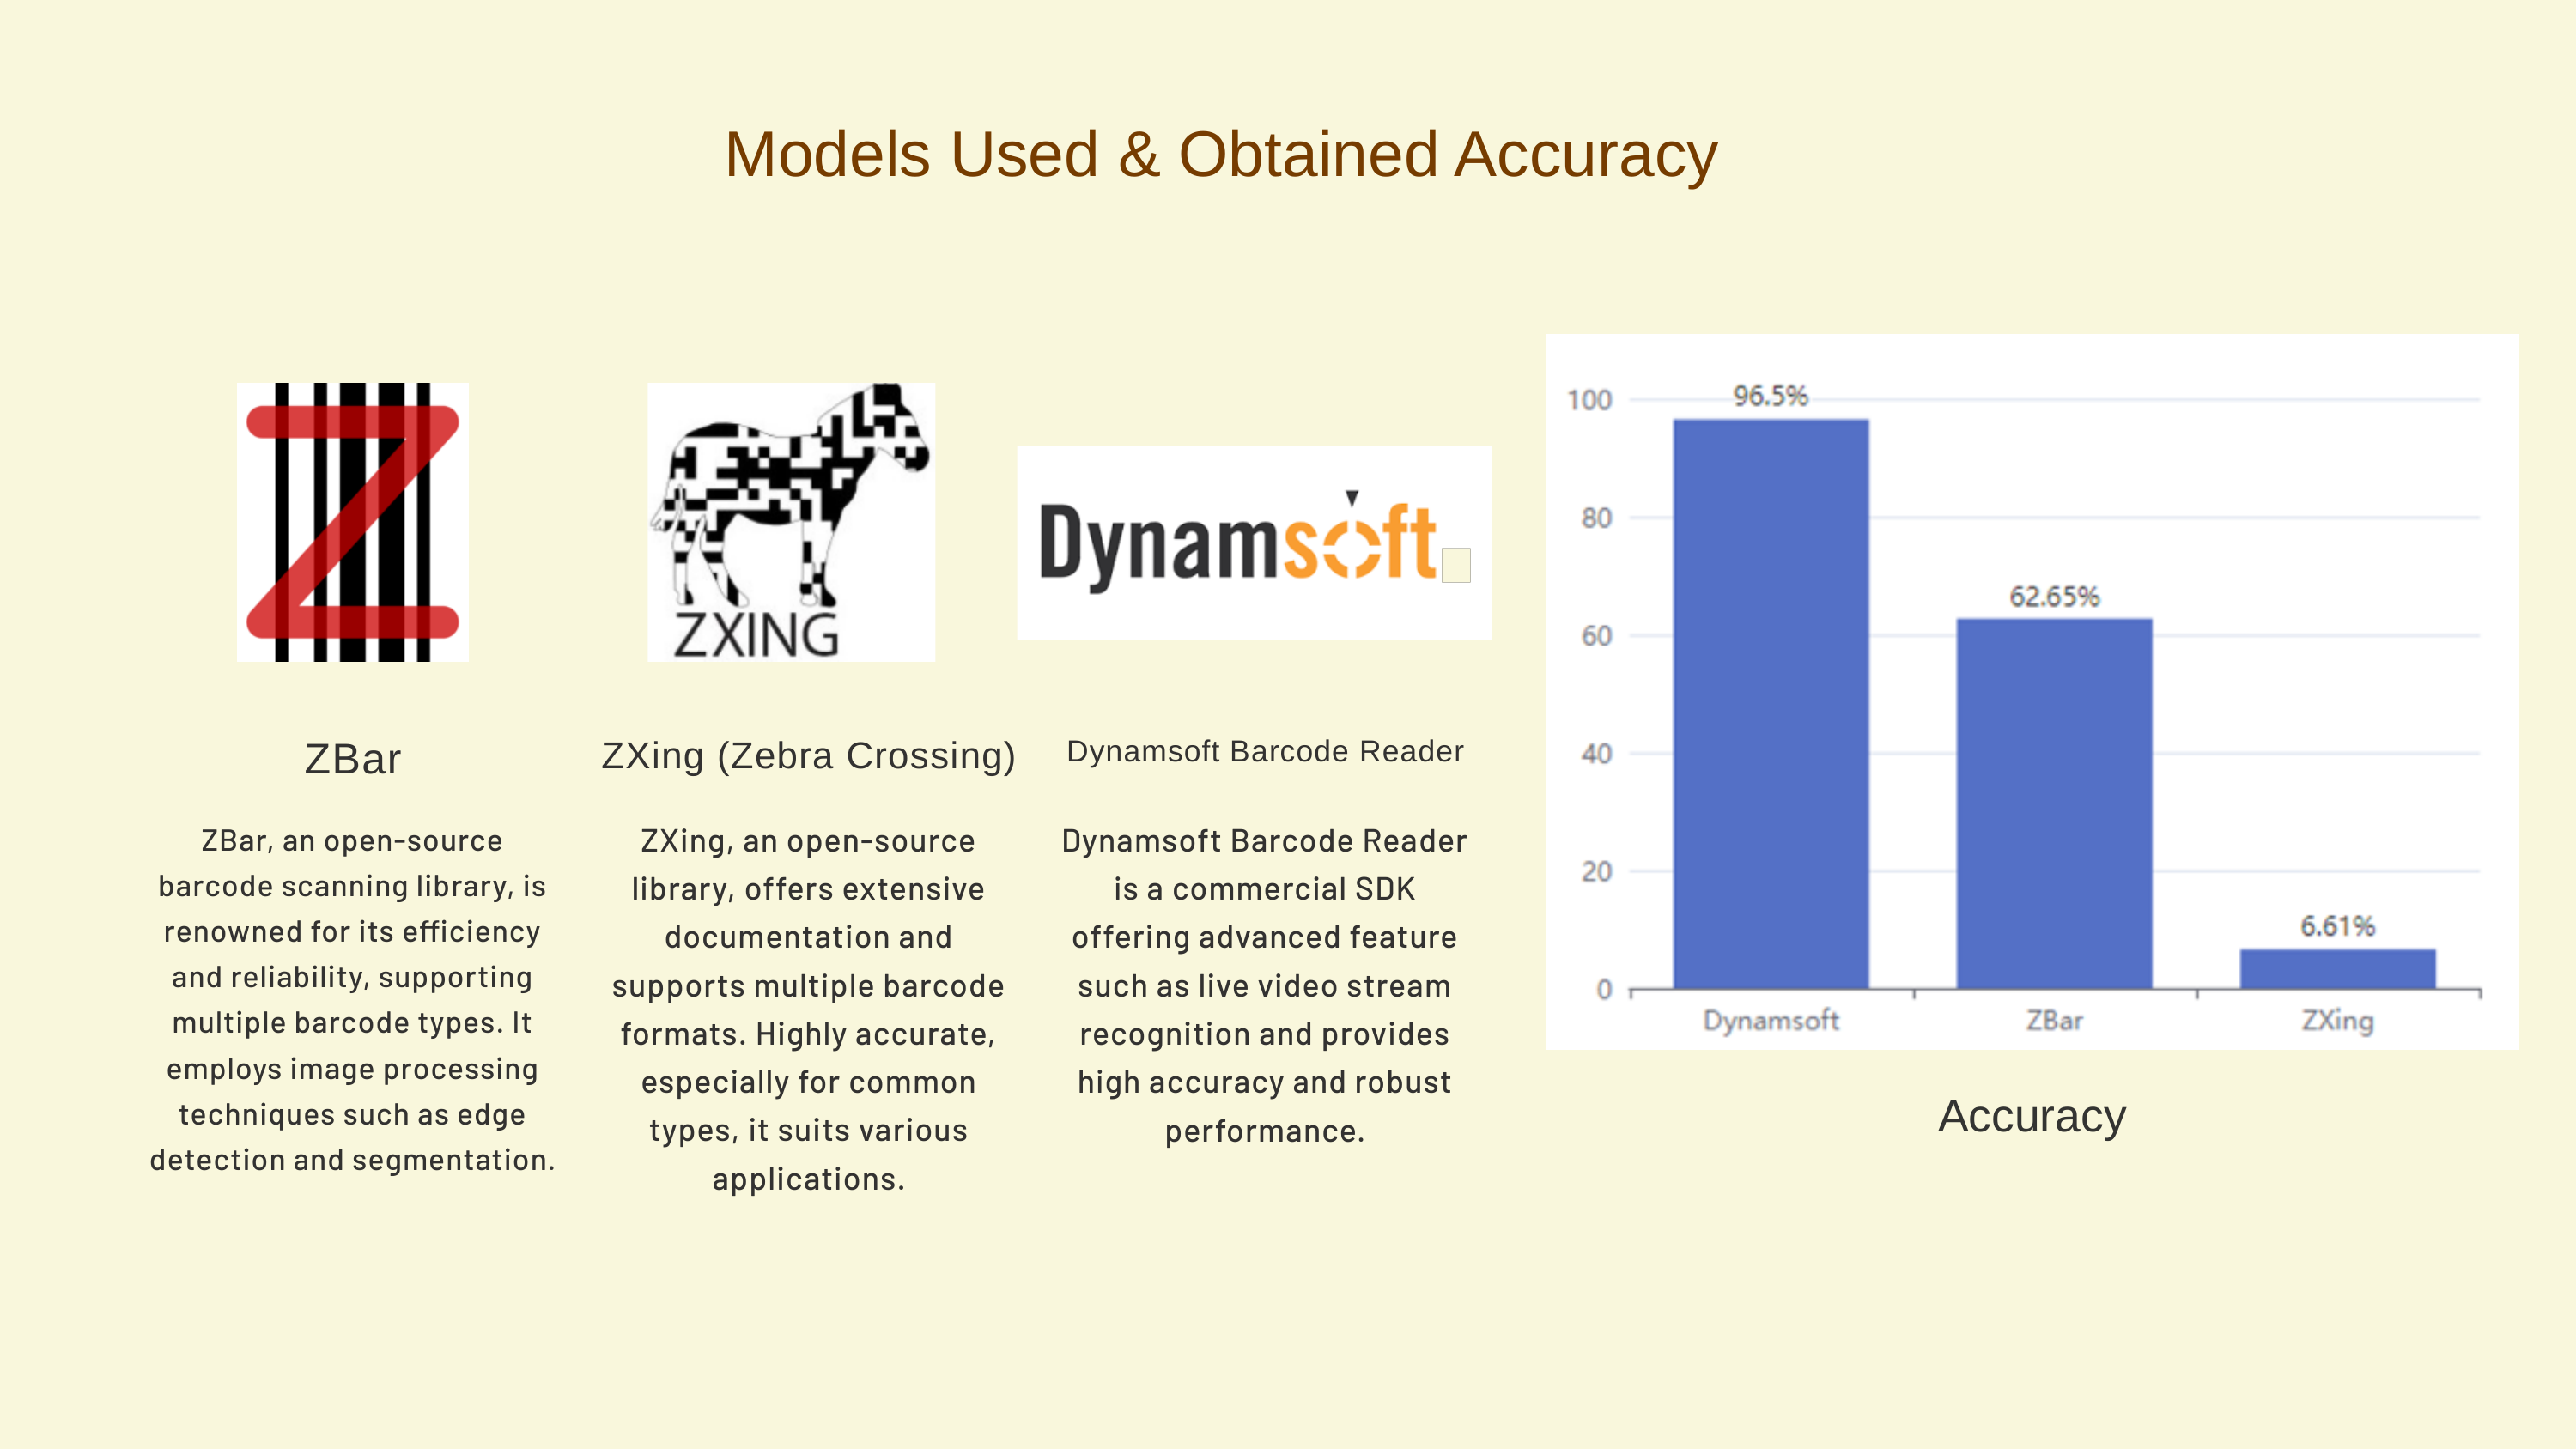

Models Used & Obtained Accuracy

ZBar
ZXing (Zebra Crossing)
Dynamsoft Barcode Reader
ZXing, an open-source library, offers extensive documentation and supports multiple barcode formats. Highly accurate, especially for common types, it suits various applications.
Dynamsoft Barcode Reader is a commercial SDK offering advanced feature such as live video stream recognition and provides high accuracy and robust performance.
ZBar, an open-source barcode scanning library, is renowned for its efficiency and reliability, supporting multiple barcode types. It employs image processing techniques such as edge detection and segmentation.
Accuracy